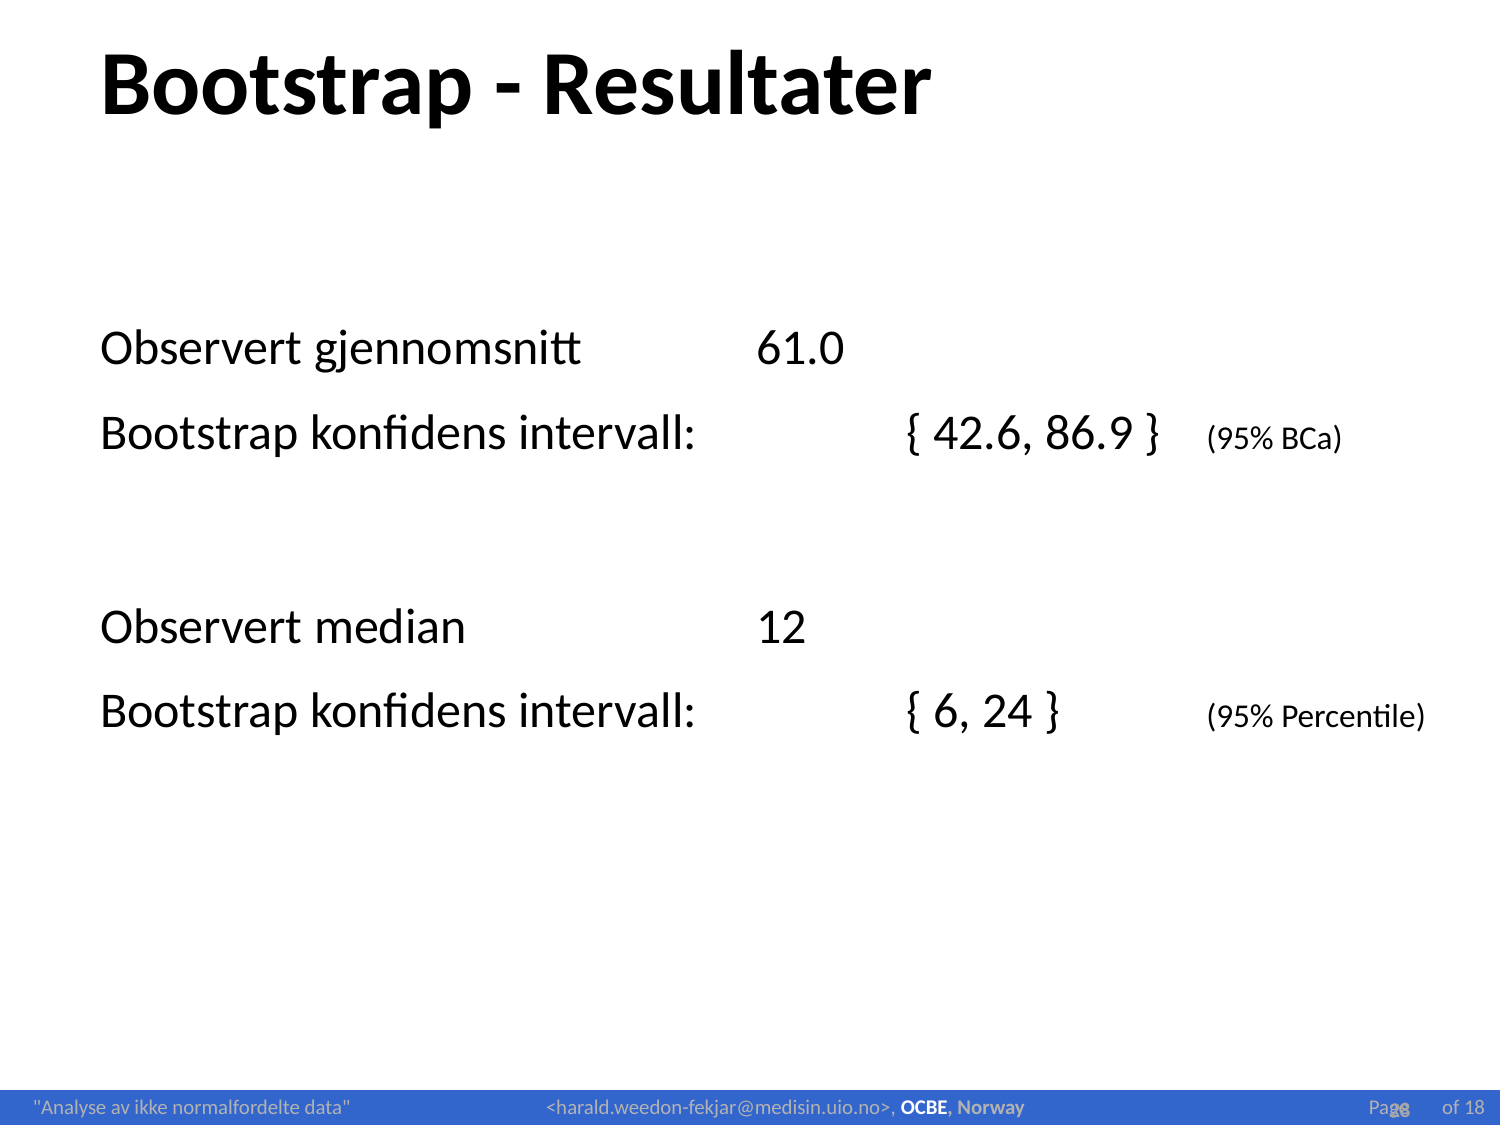

# Bootstrap - Resultater
Observert gjennomsnitt		61.0
Bootstrap konfidens intervall:		{ 42.6, 86.9 }  	(95% BCa)

Observert median		12
Bootstrap konfidens intervall:		{ 6, 24 }  	(95% Percentile)